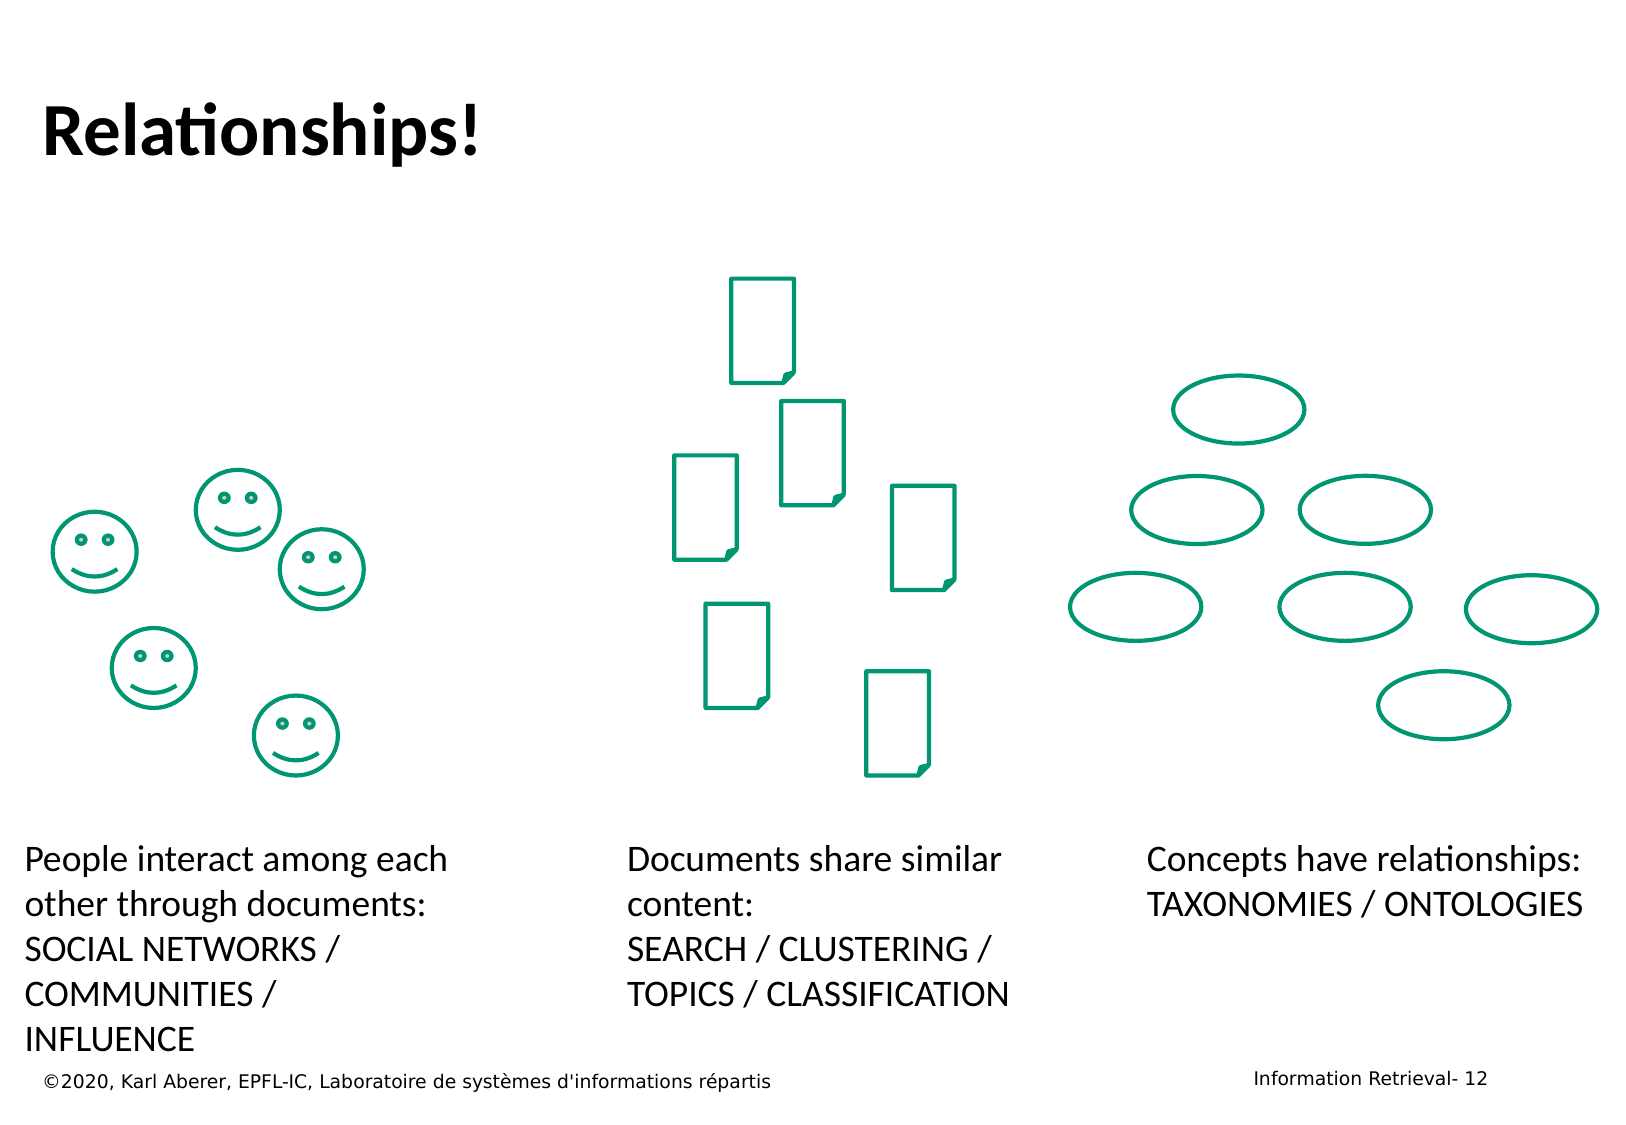

# Relationships!

People interact among each other through documents:
SOCIAL NETWORKS / COMMUNITIES /
INFLUENCE
Concepts have relationships:
TAXONOMIES / ONTOLOGIES
Documents share similar content:
SEARCH / CLUSTERING / TOPICS / CLASSIFICATION
©2020, Karl Aberer, EPFL-IC, Laboratoire de systèmes d'informations répartis